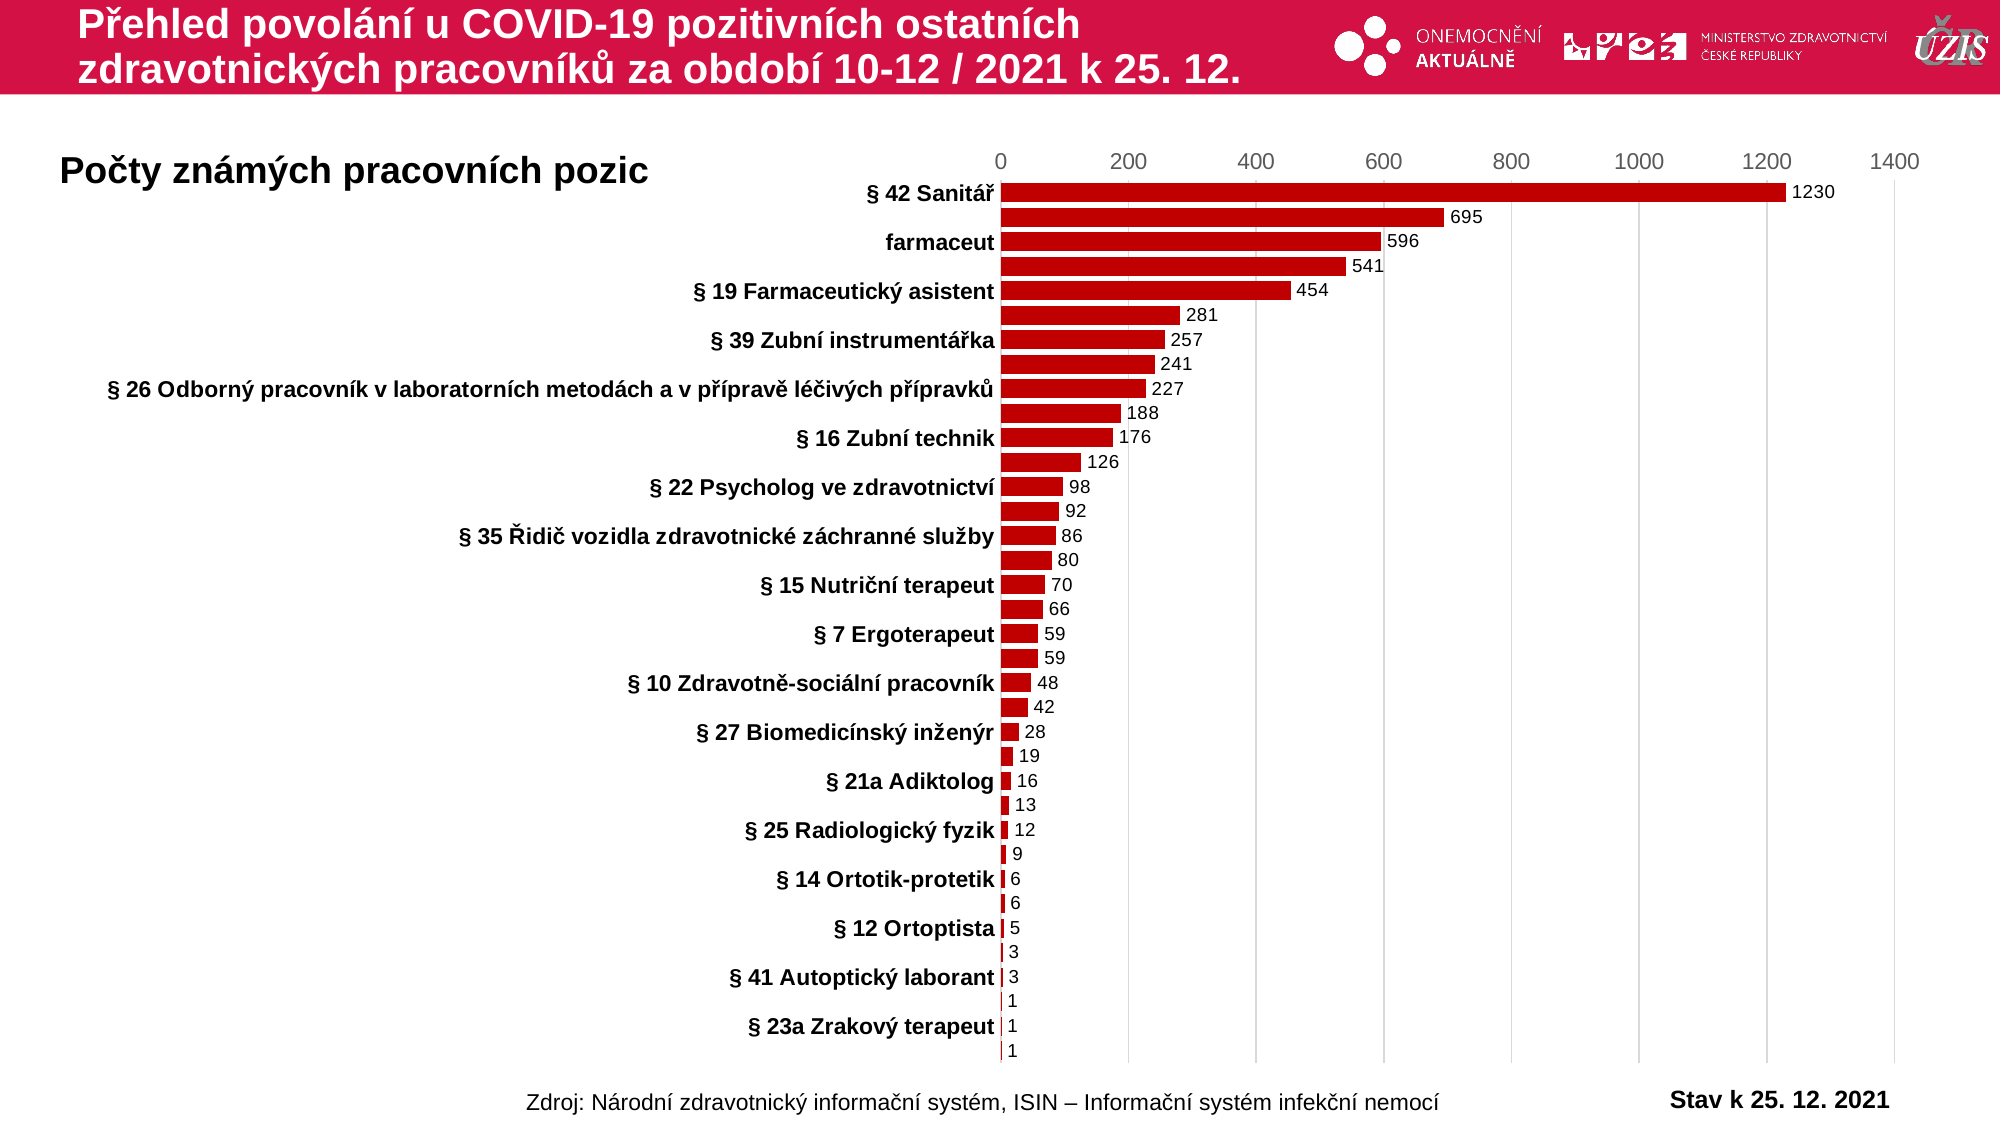

# Přehled povolání u COVID-19 pozitivních ostatních zdravotnických pracovníků za období 10-12 / 2021 k 25. 12.

### Chart

| Category | ostatní ZP |
|---|---|
| § 42 Sanitář | 1230.0 |
| § 24 Fyzioterapeut | 695.0 |
| farmaceut | 596.0 |
| § 9 Zdravotní laborant | 541.0 |
| § 19 Farmaceutický asistent | 454.0 |
| § 36 Ošetřovatel | 281.0 |
| § 39 Zubní instrumentářka | 257.0 |
| § 18 Zdravotnický záchranář | 241.0 |
| § 26 Odborný pracovník v laboratorních metodách a v přípravě léčivých přípravků | 227.0 |
| § 8 Radiologický asistent | 188.0 |
| § 16 Zubní technik | 176.0 |
| § 40 Řidič zdravotnické dopravní služby | 126.0 |
| § 22 Psycholog ve zdravotnictví | 98.0 |
| § 17 Dentální hygienistka | 92.0 |
| § 35 Řidič vozidla zdravotnické záchranné služby | 86.0 |
| § 37 Masér ve zdravotnictví, nevidomý a slabozraký masér ve zdravotnictví | 80.0 |
| § 15 Nutriční terapeut | 70.0 |
| § 23 Logoped ve zdravotnictví | 66.0 |
| § 7 Ergoterapeut | 59.0 |
| § 11 Optometrista | 59.0 |
| § 10 Zdravotně-sociální pracovník | 48.0 |
| § 30 Laboratorní asistent | 42.0 |
| § 27 Biomedicínský inženýr | 28.0 |
| § 33 Asistent zubního technika | 19.0 |
| § 21a Adiktolog | 16.0 |
| § 28 Odborný pracovník v ochraně a podpoře veřejného zdraví | 13.0 |
| § 25 Radiologický fyzik | 12.0 |
| § 13 Asistent ochrany a podpory veřejného zdraví | 9.0 |
| § 14 Ortotik-protetik | 6.0 |
| § 20 Biomedicínský technik | 6.0 |
| § 12 Ortoptista | 5.0 |
| § 32 Nutriční asistent | 3.0 |
| § 41 Autoptický laborant | 3.0 |
| § 21 Radiologický technik | 1.0 |
| § 23a Zrakový terapeut | 1.0 |
| § 31 Ortoticko-protetický technik | 1.0 |
Počty známých pracovních pozic
Stav k 25. 12. 2021
Zdroj: Národní zdravotnický informační systém, ISIN – Informační systém infekční nemocí